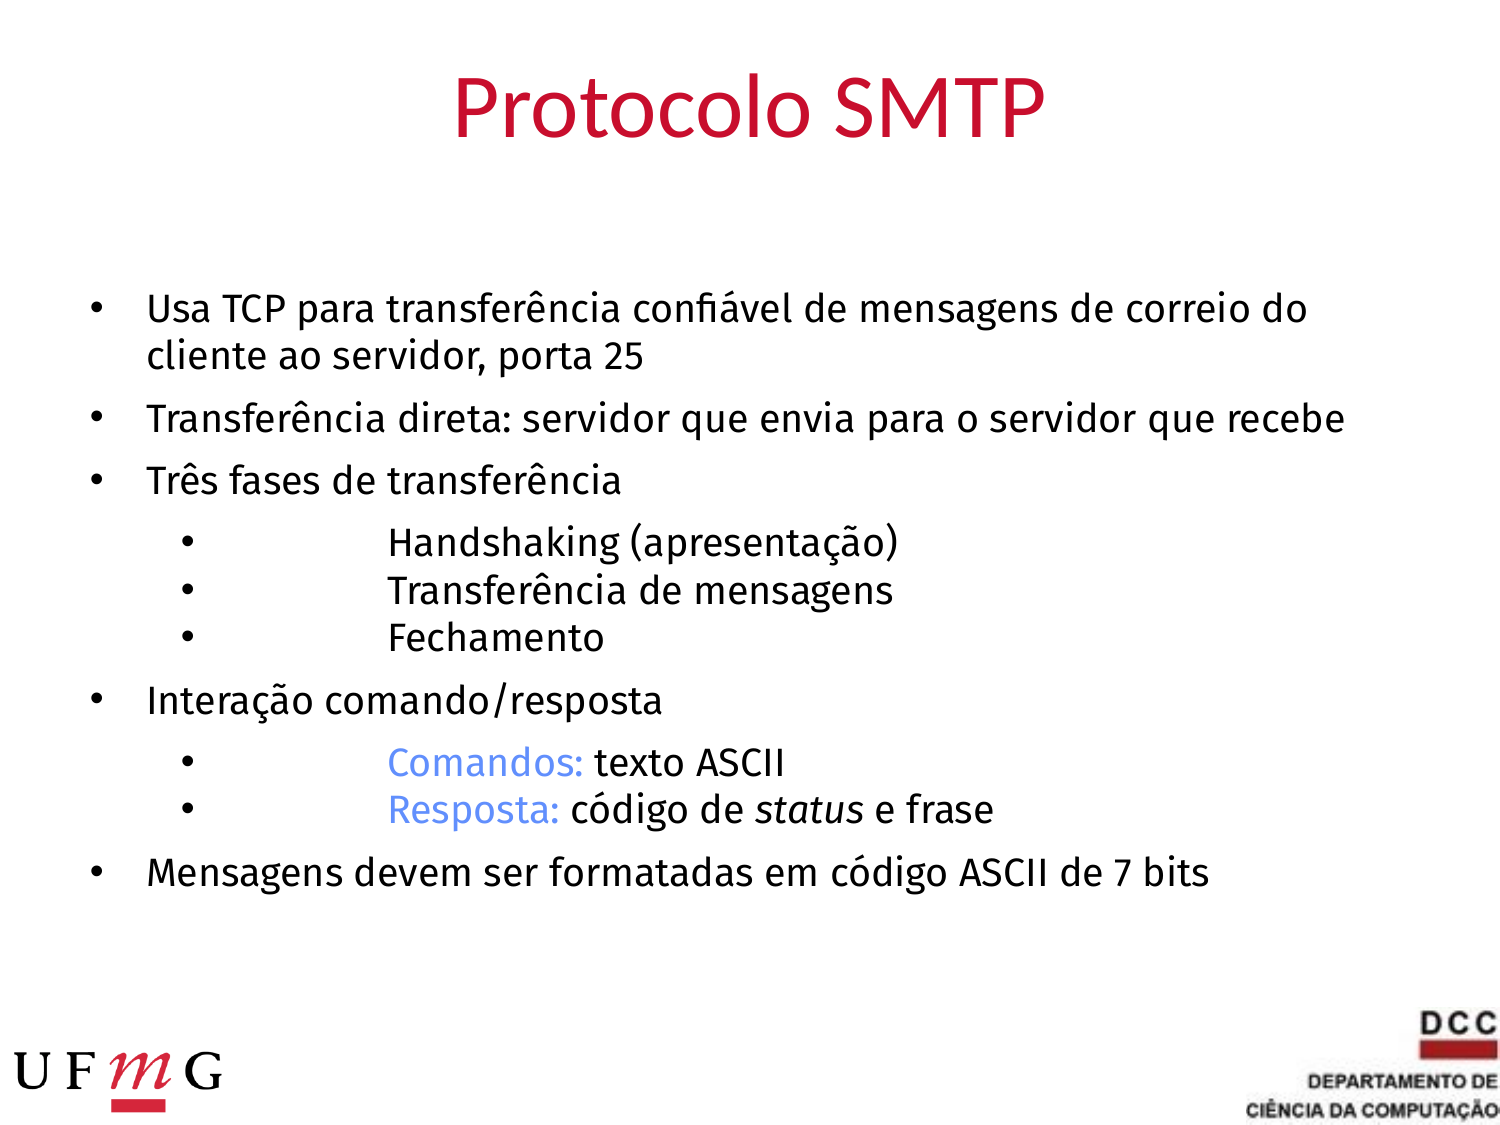

# Protocolo SMTP
Usa TCP para transferência confiável de mensagens de correio do cliente ao servidor, porta 25
Transferência direta: servidor que envia para o servidor que recebe
Três fases de transferência
	Handshaking (apresentação)
	Transferência de mensagens
	Fechamento
Interação comando/resposta
	Comandos: texto ASCII
	Resposta: código de status e frase
Mensagens devem ser formatadas em código ASCII de 7 bits